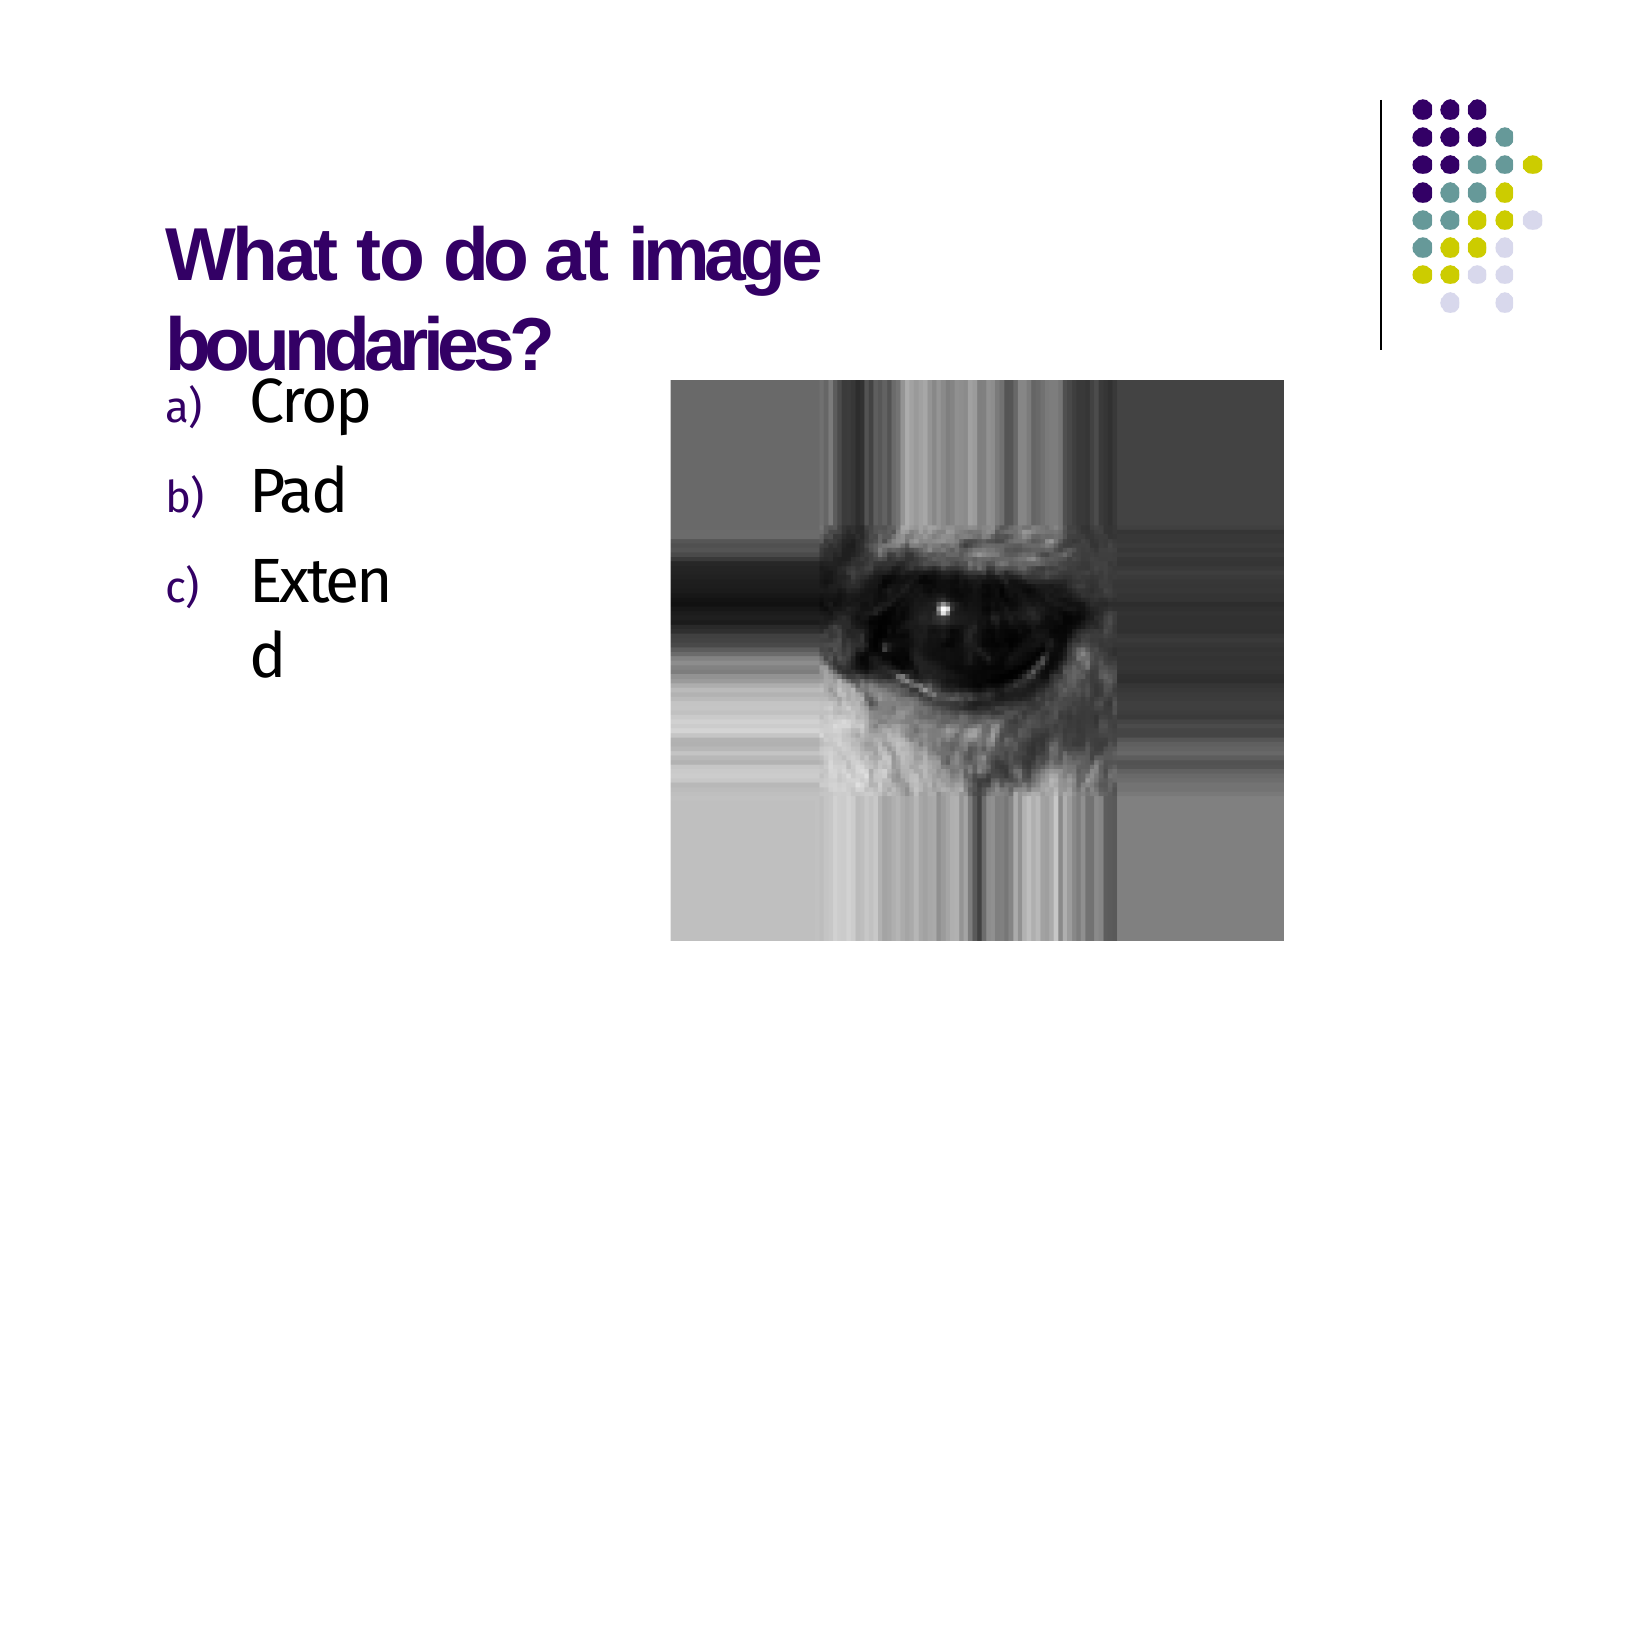

# What to do at image boundaries?
Crop
Pad
Extend